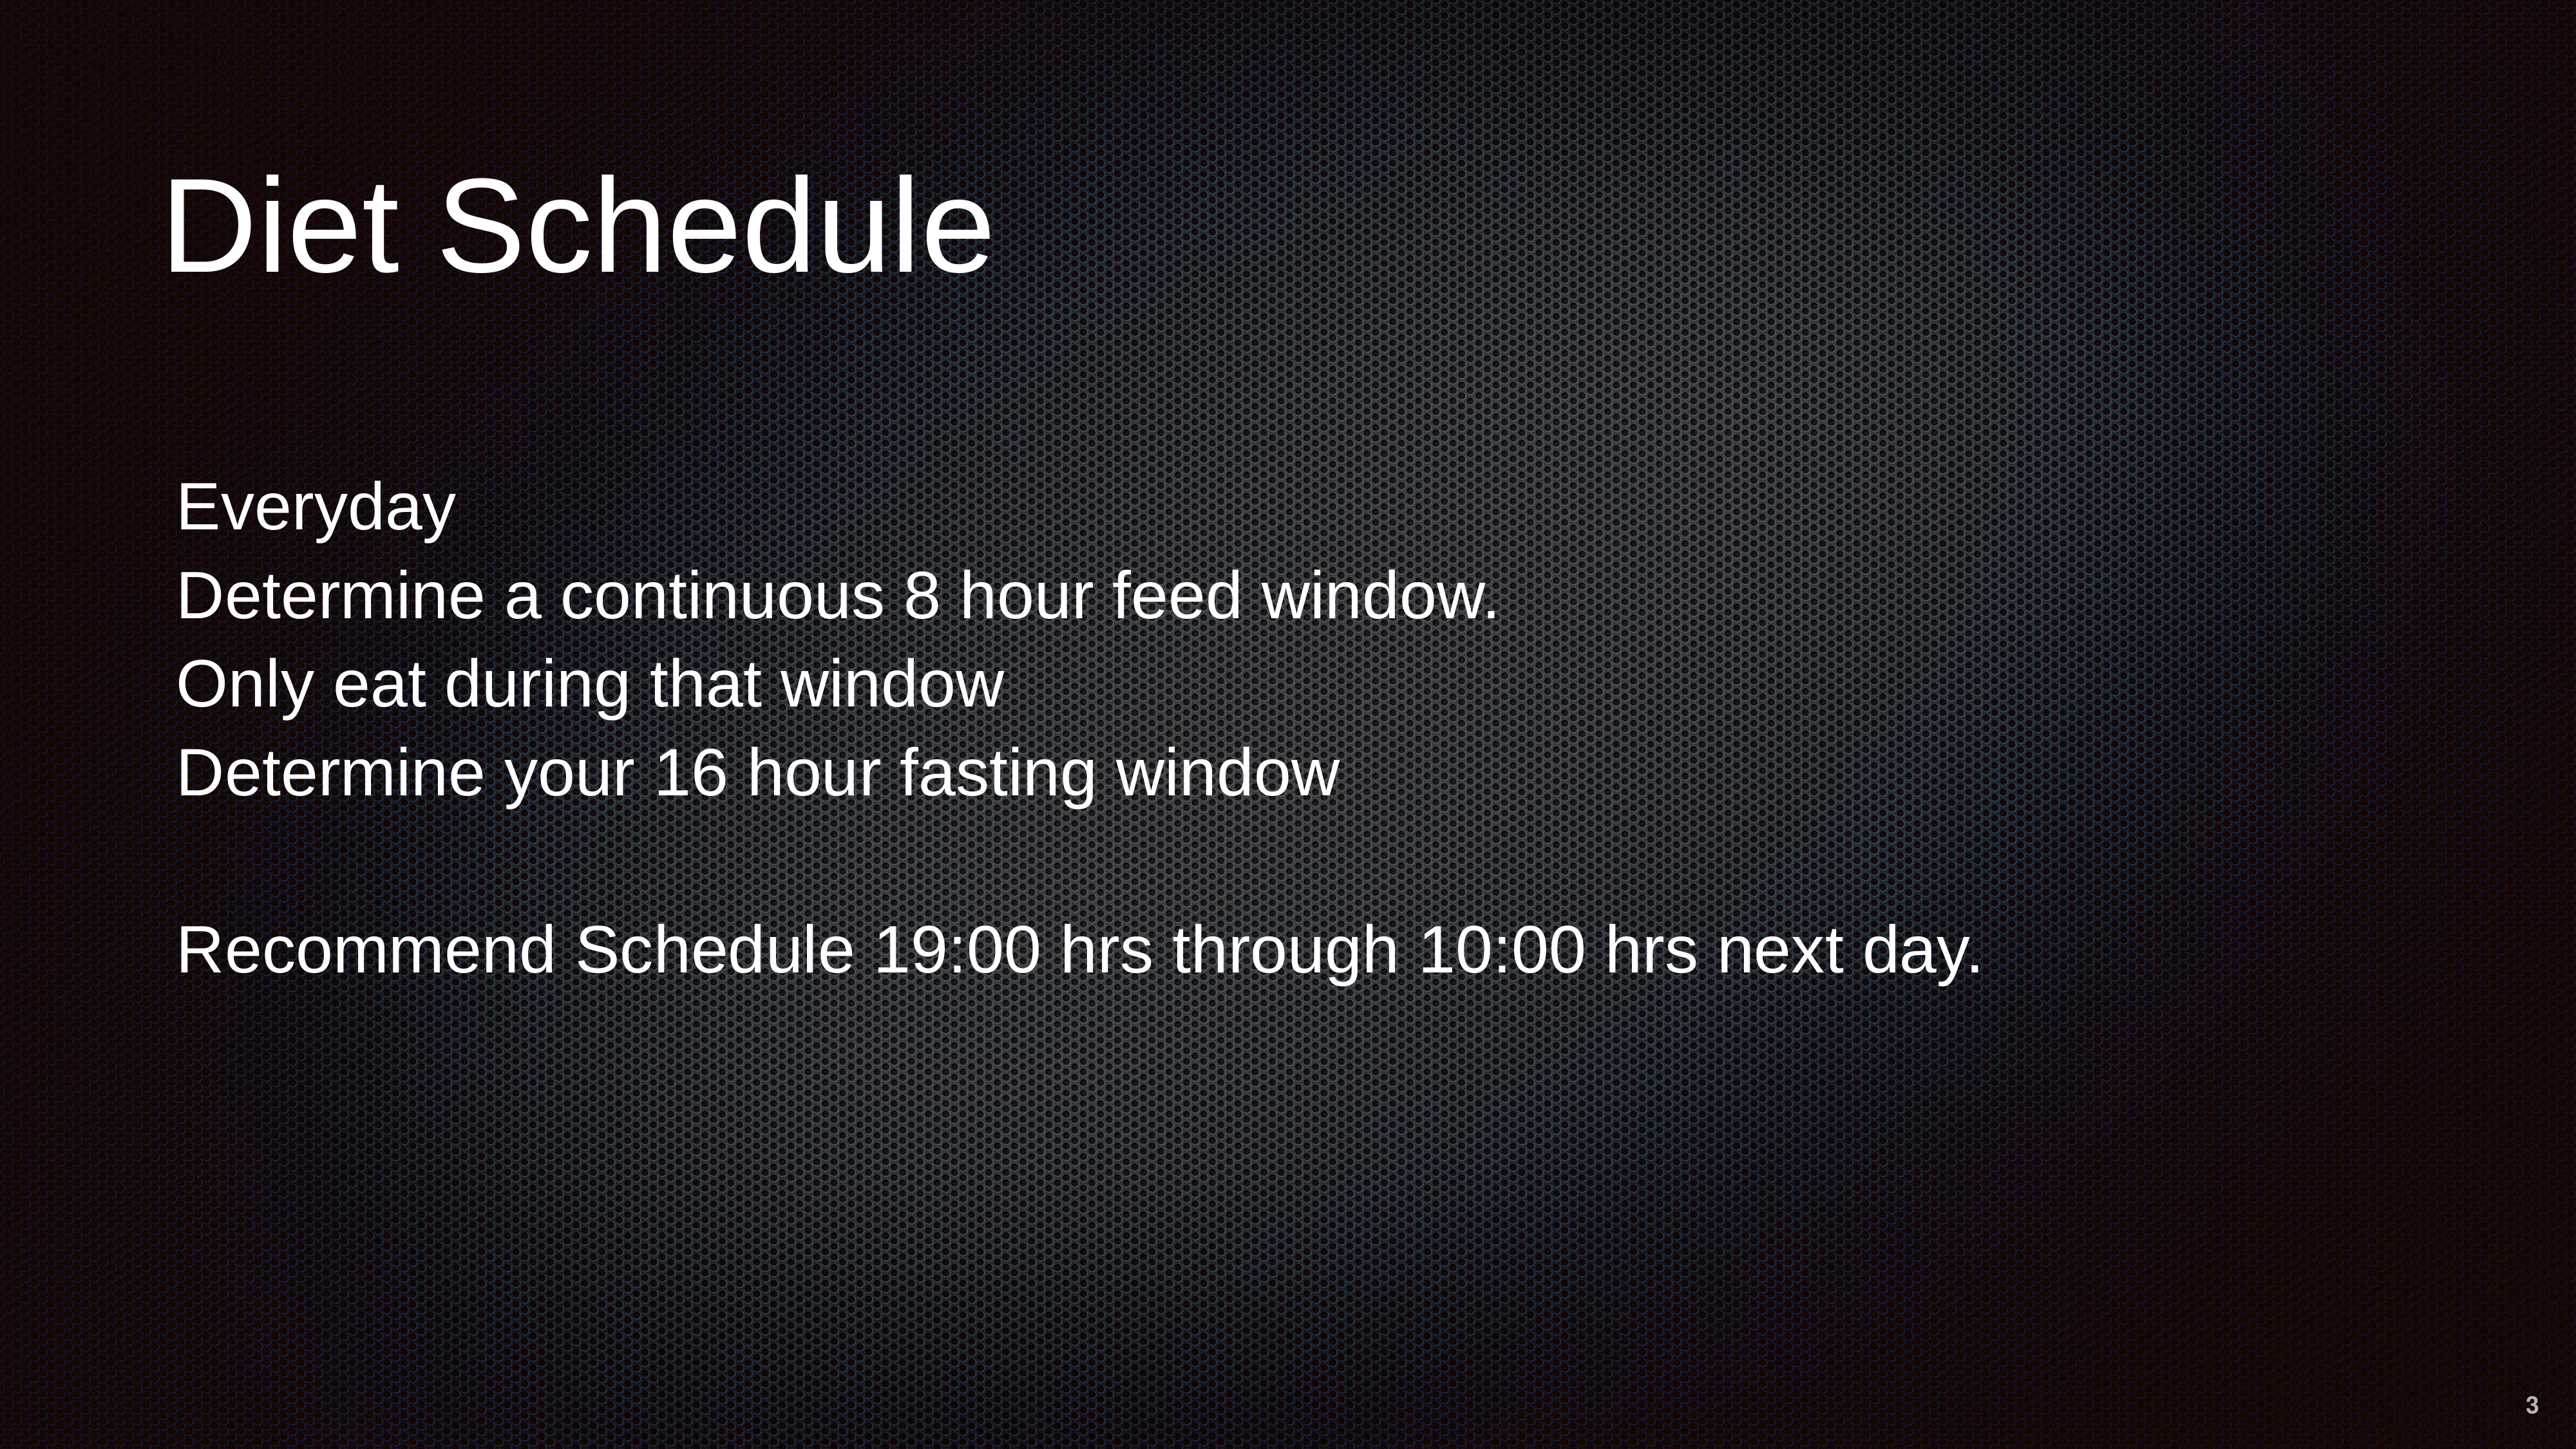

# Diet Schedule
Everyday
Determine a continuous 8 hour feed window.
Only eat during that window
Determine your 16 hour fasting window

Recommend Schedule 19:00 hrs through 10:00 hrs next day.
3